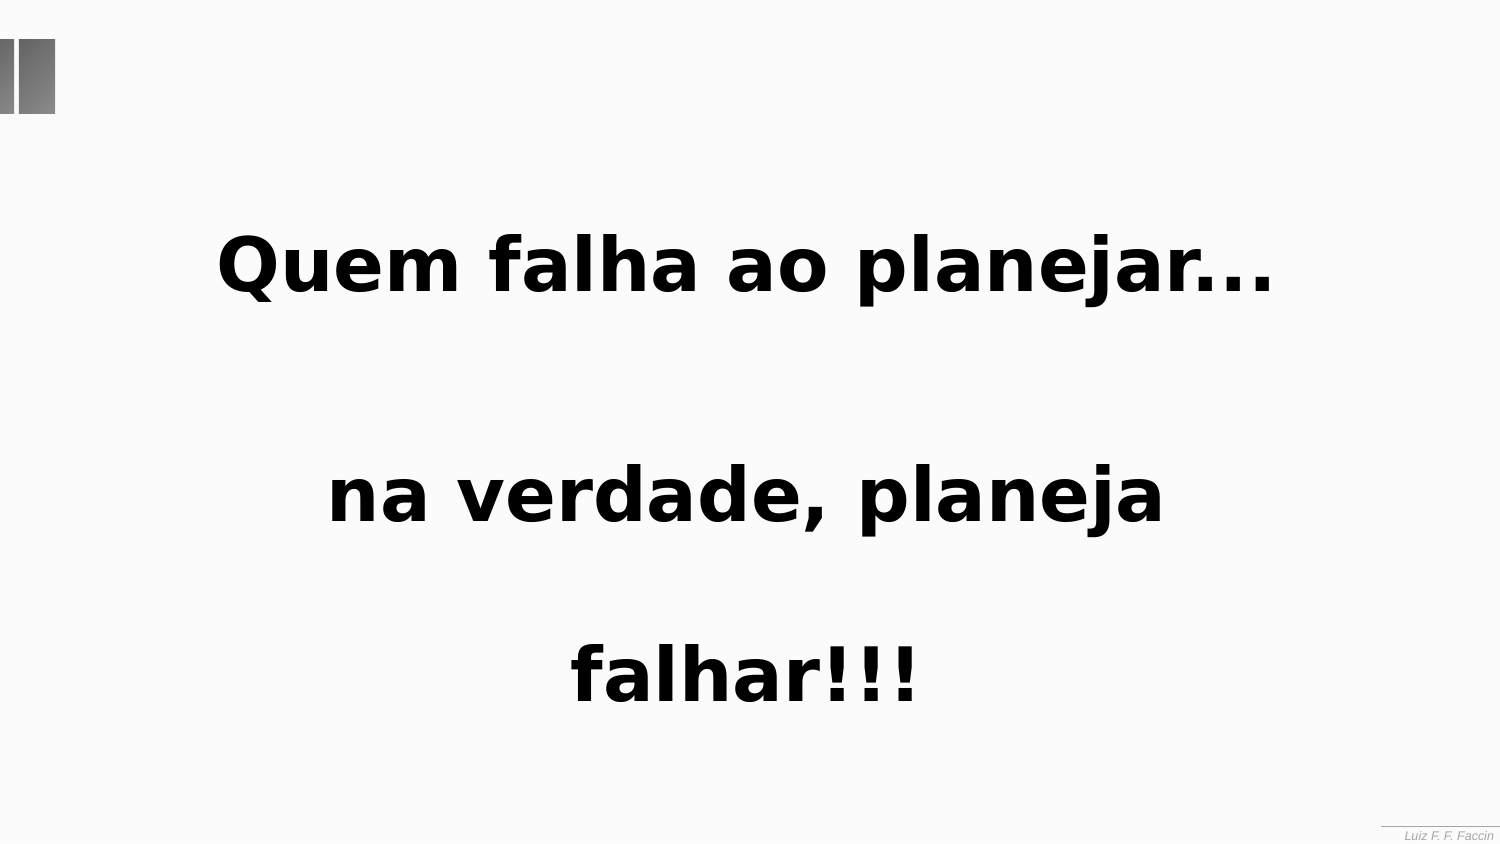

Quem falha ao planejar...
na verdade, planeja falhar!!!